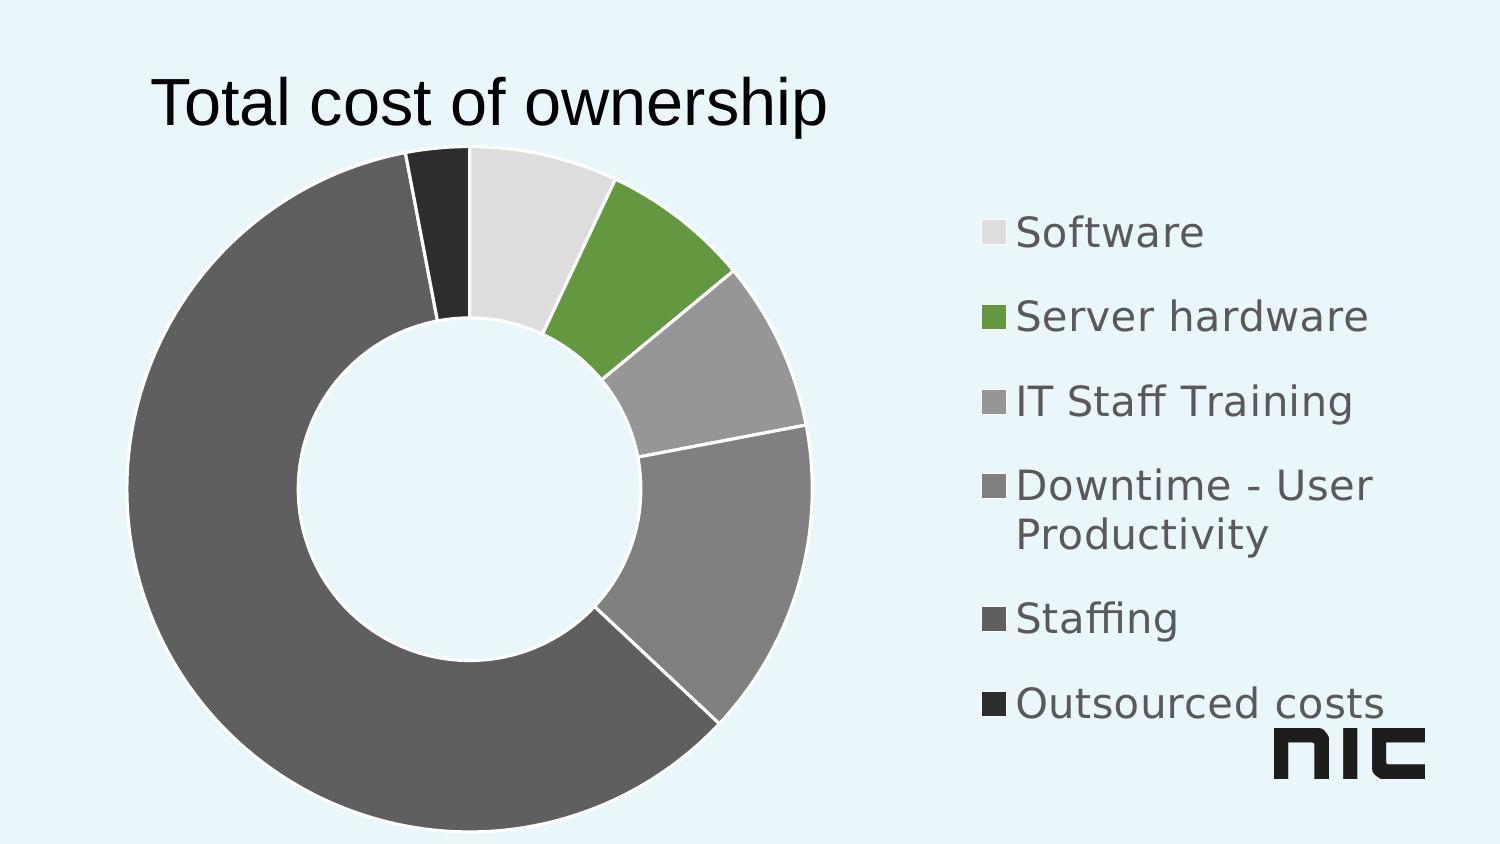

Total cost of ownership

### Chart

| Category | Sales |
|---|---|
| Software | 7.0 |
| Server hardware | 7.0 |
| IT Staff Training | 8.0 |
| Downtime - User Productivity | 15.0 |
| Staffing | 60.0 |
| Outsourced costs | 3.0 |